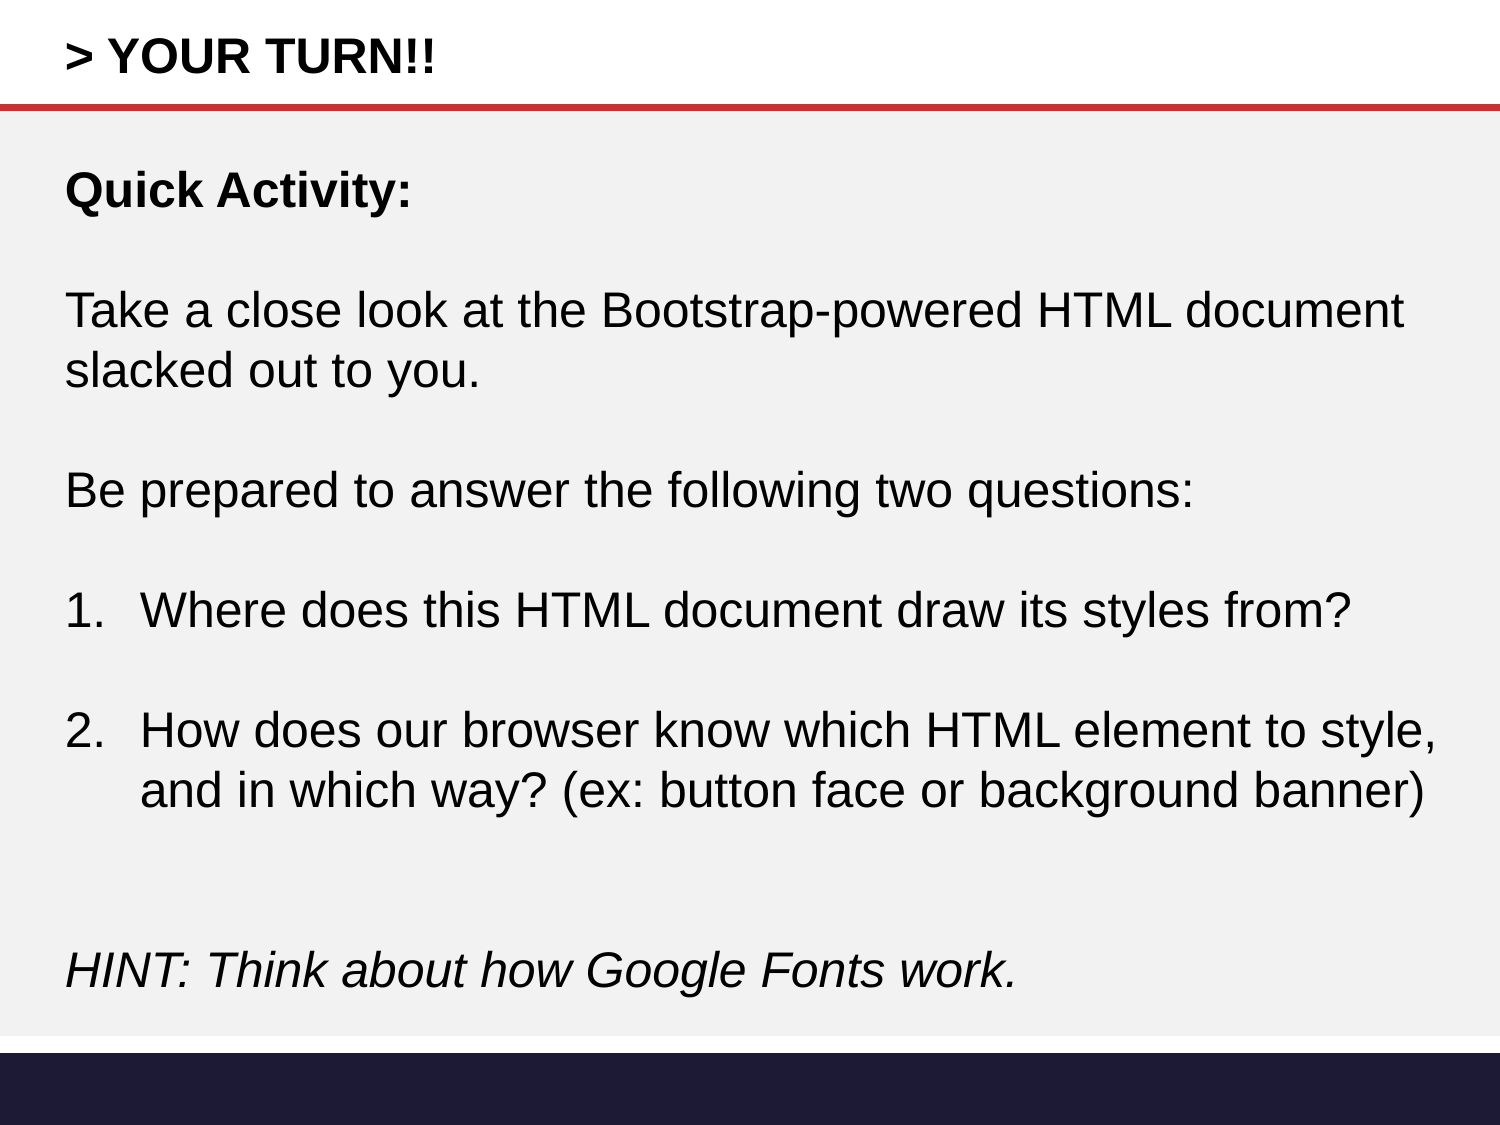

> YOUR TURN!!

Quick Activity:

Take a close look at the Bootstrap-powered HTML document slacked out to you.

Be prepared to answer the following two questions:

Where does this HTML document draw its styles from?

How does our browser know which HTML element to style, and in which way? (ex: button face or background banner)

HINT: Think about how Google Fonts work.